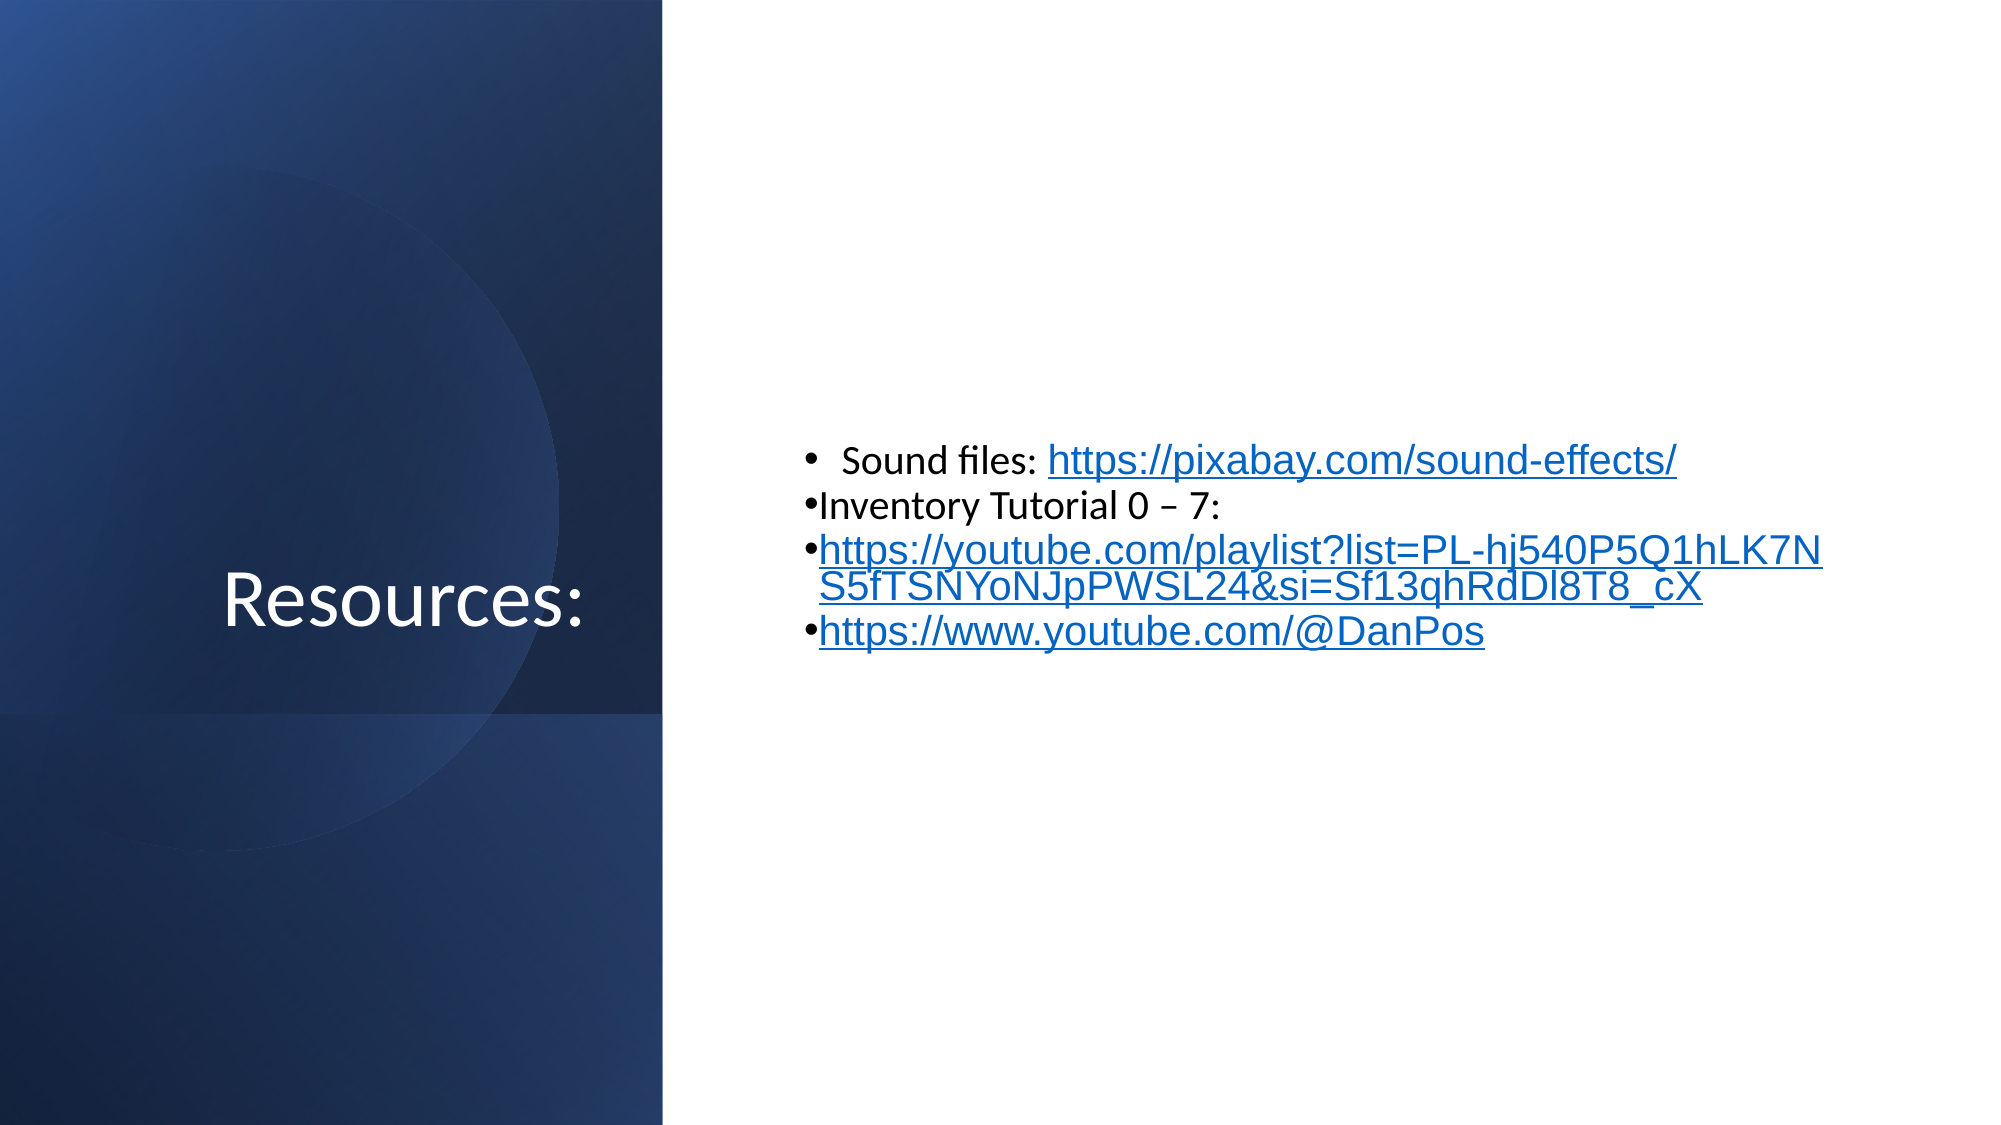

# Resources:
Sound files: https://pixabay.com/sound-effects/
Inventory Tutorial 0 – 7:
https://youtube.com/playlist?list=PL-hj540P5Q1hLK7NS5fTSNYoNJpPWSL24&si=Sf13qhRdDl8T8_cX
https://www.youtube.com/@DanPos